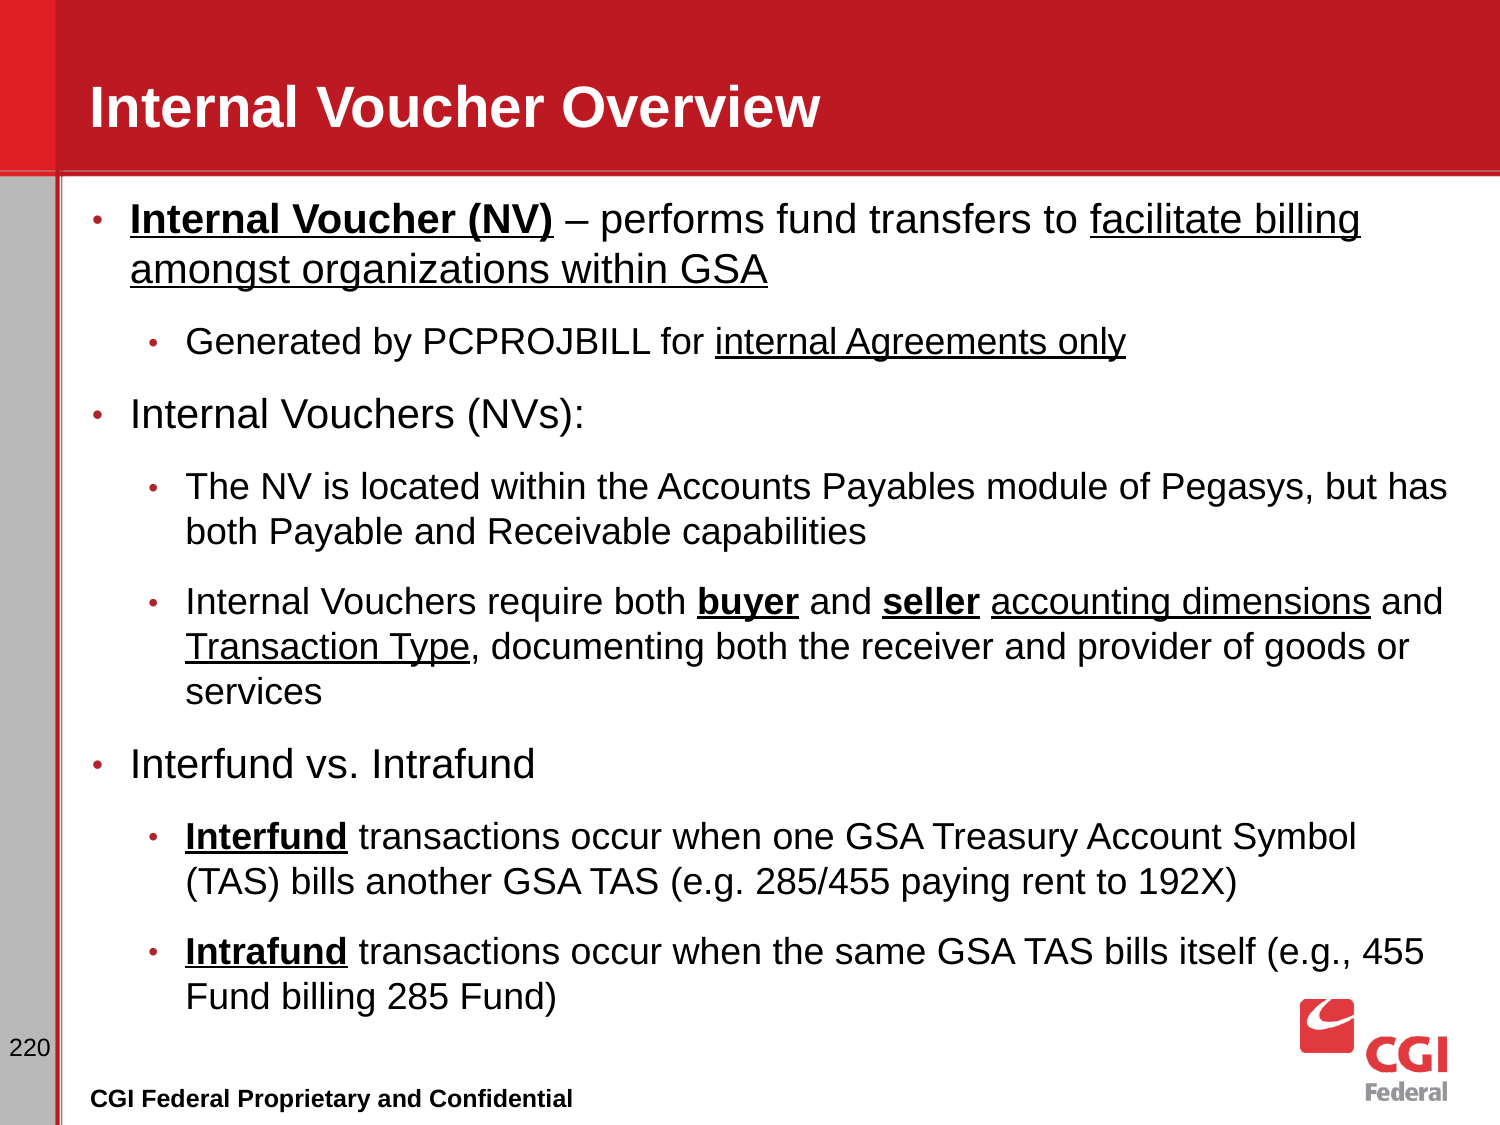

# Internal Voucher Overview
Internal Voucher (NV) – performs fund transfers to facilitate billing amongst organizations within GSA
Generated by PCPROJBILL for internal Agreements only
Internal Vouchers (NVs):
The NV is located within the Accounts Payables module of Pegasys, but has both Payable and Receivable capabilities
Internal Vouchers require both buyer and seller accounting dimensions and Transaction Type, documenting both the receiver and provider of goods or services
Interfund vs. Intrafund
Interfund transactions occur when one GSA Treasury Account Symbol (TAS) bills another GSA TAS (e.g. 285/455 paying rent to 192X)
Intrafund transactions occur when the same GSA TAS bills itself (e.g., 455 Fund billing 285 Fund)

220
CGI Federal Proprietary and Confidential